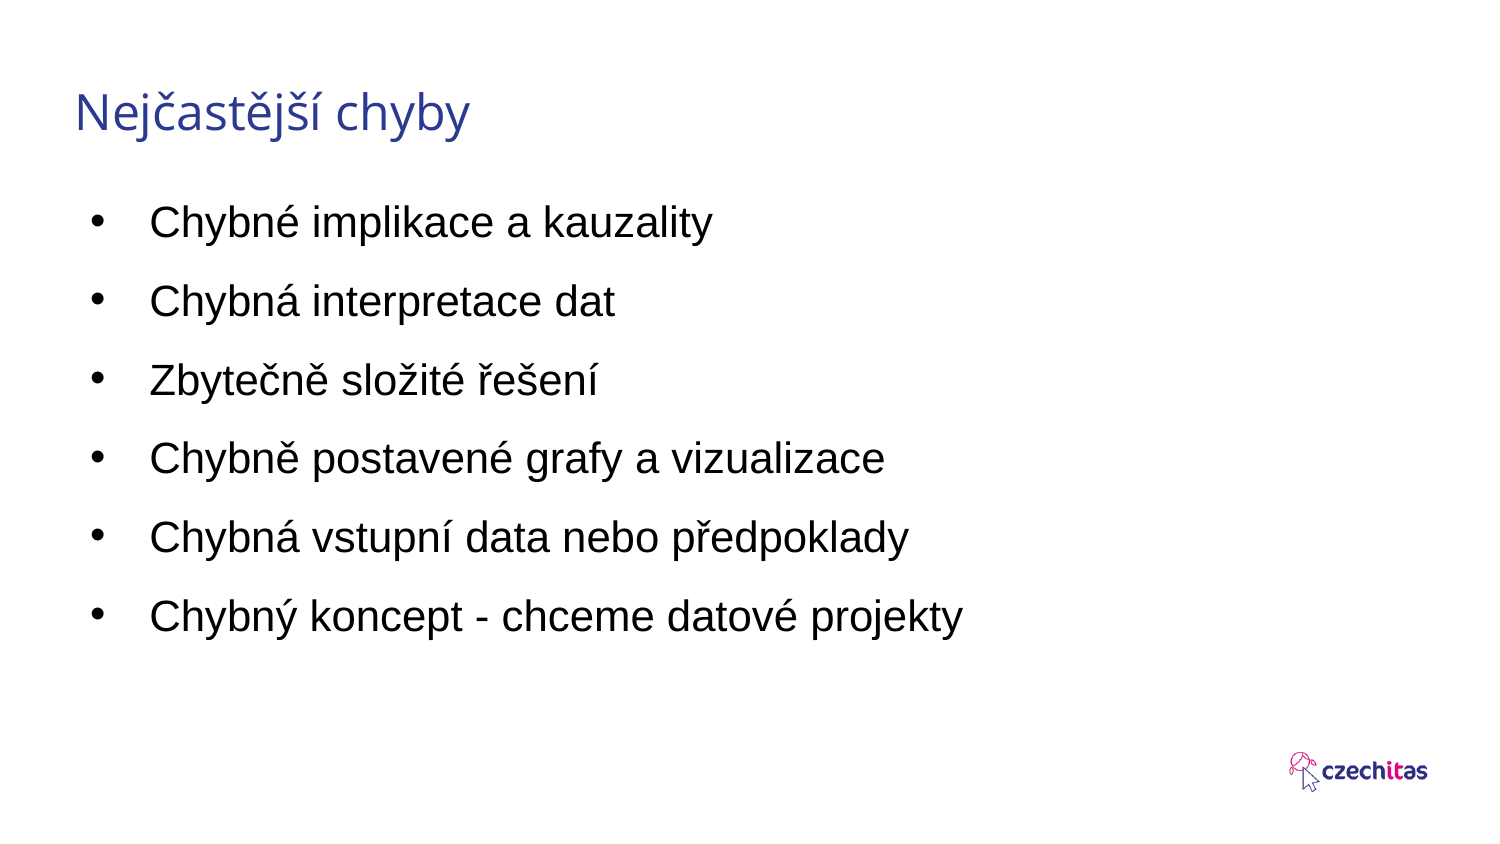

# Nejčastější chyby
Chybné implikace a kauzality
Chybná interpretace dat
Zbytečně složité řešení
Chybně postavené grafy a vizualizace
Chybná vstupní data nebo předpoklady
Chybný koncept - chceme datové projekty